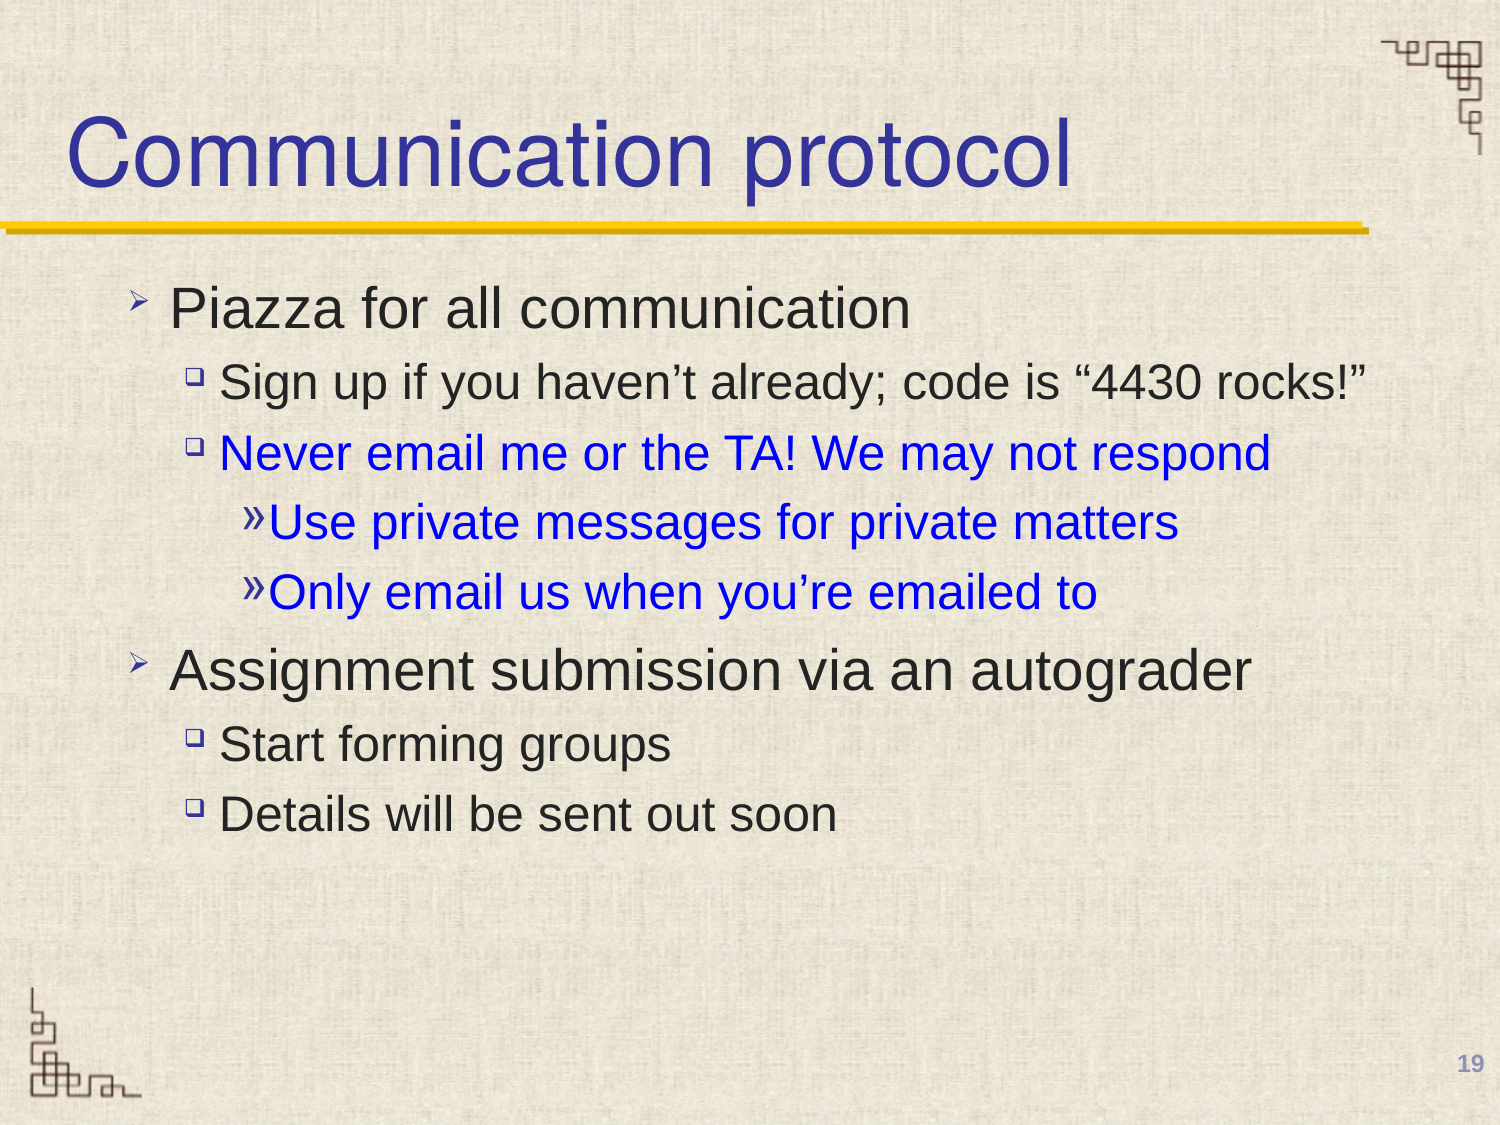

# Communication protocol
Piazza for all communication
Sign up if you haven’t already; code is “4430 rocks!”
Never email me or the TA! We may not respond
Use private messages for private matters
Only email us when you’re emailed to
Assignment submission via an autograder
Start forming groups
Details will be sent out soon
19